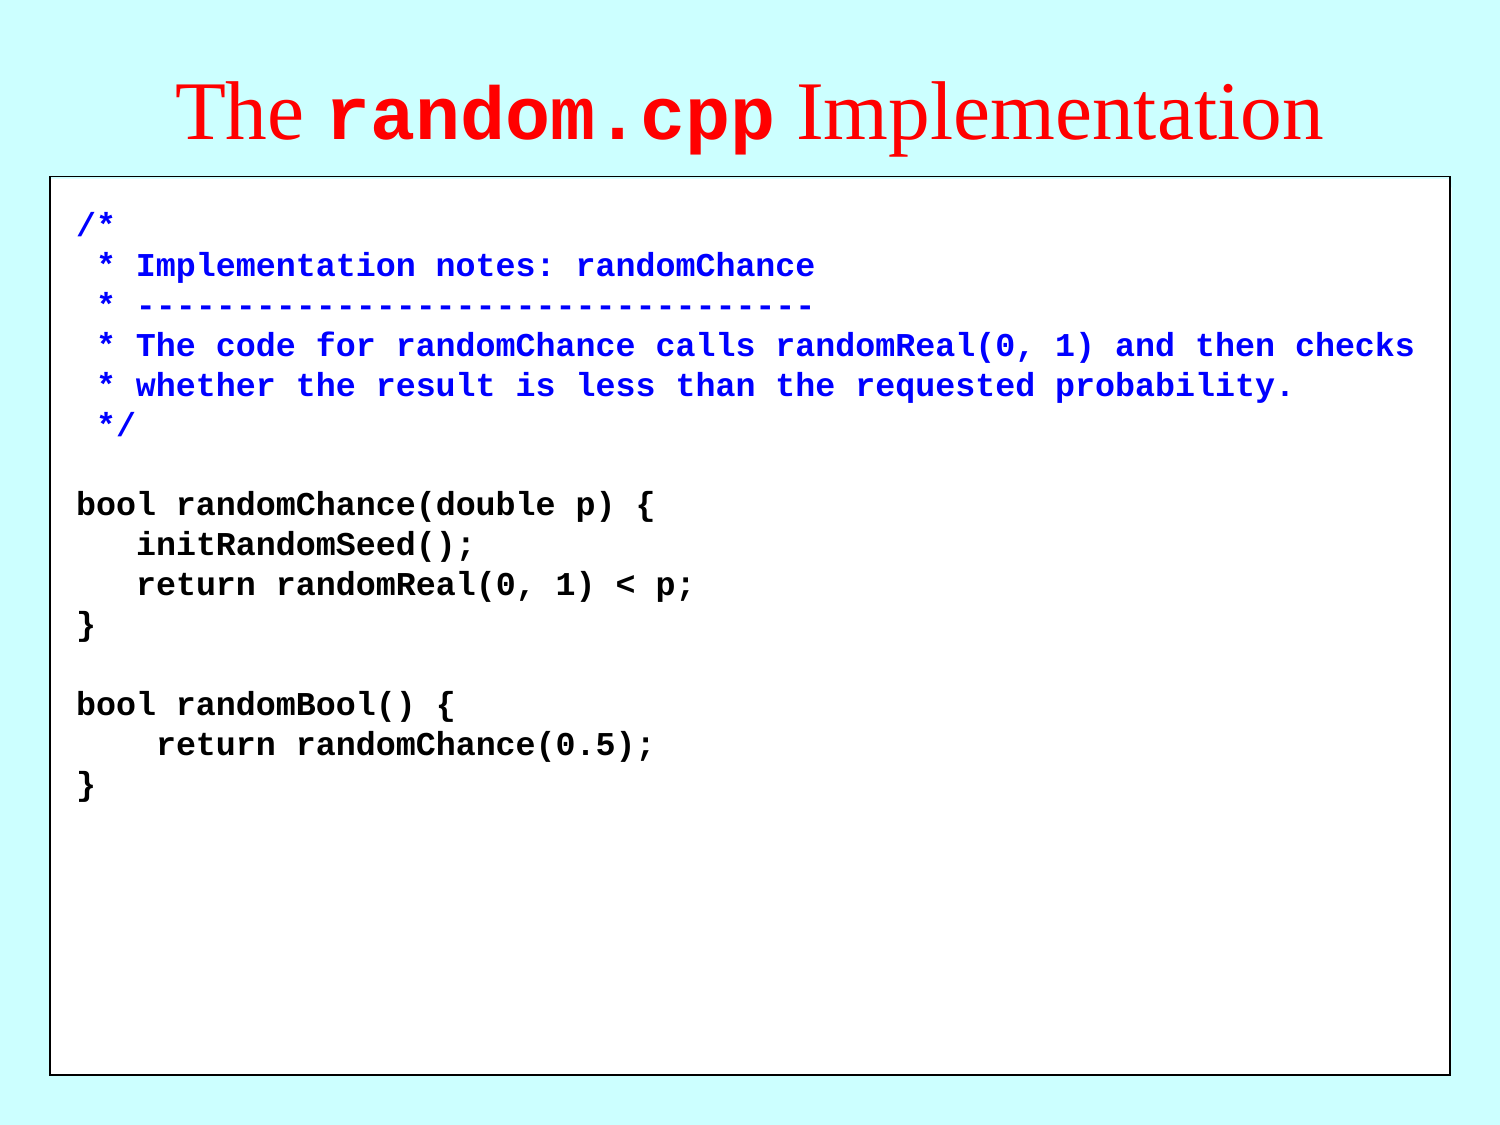

# The random.cpp Implementation

/*
 * Implementation notes: randomChance
 * ----------------------------------
 * The code for randomChance calls randomReal(0, 1) and then checks
 * whether the result is less than the requested probability.
 */

bool randomChance(double p) {
   initRandomSeed();
   return randomReal(0, 1) < p;
}

bool randomBool() {
    return randomChance(0.5);
}

/*
 * Implementation notes: randomReal
 * --------------------------------
 * The code for randomReal is similar to that for randomInteger,
 * without the final conversion step.
 */

double randomReal(double low, double high) {
   initRandomSeed();
   double d = rand() / (double(RAND_MAX) + 1);
   double s = d * (high - low);
   return low + s;
}